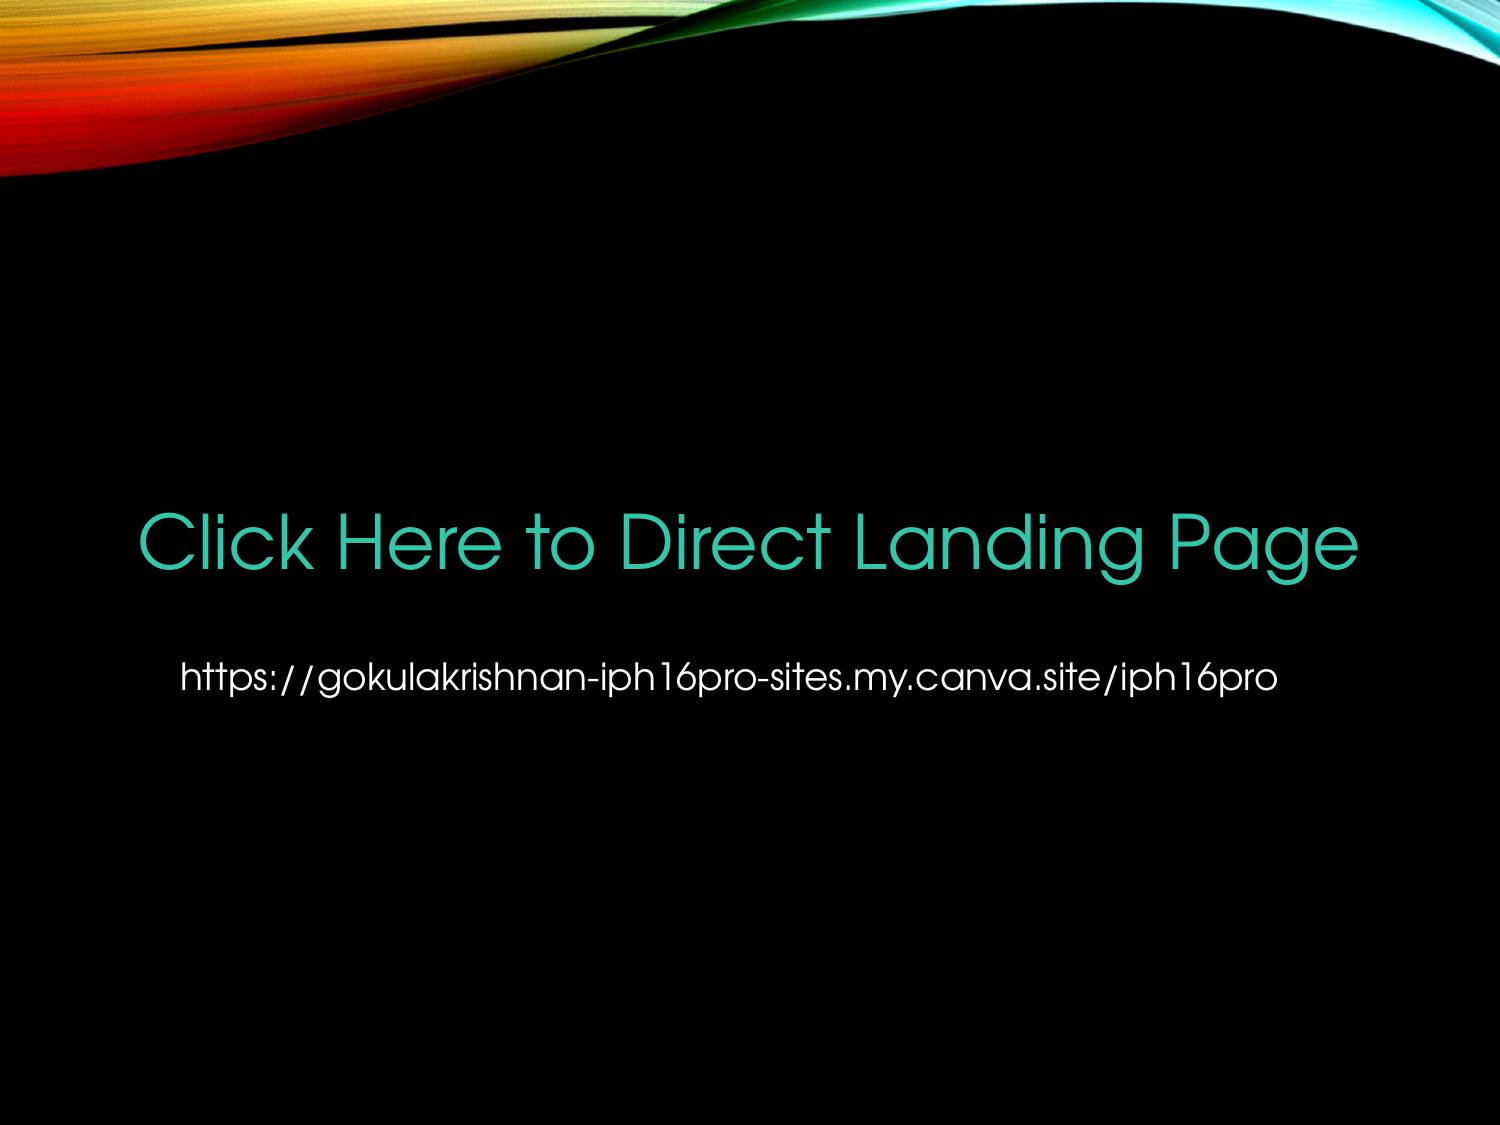

Click Here to Direct Landing Page
https://gokulakrishnan-iph16pro-sites.my.canva.site/iph16pro